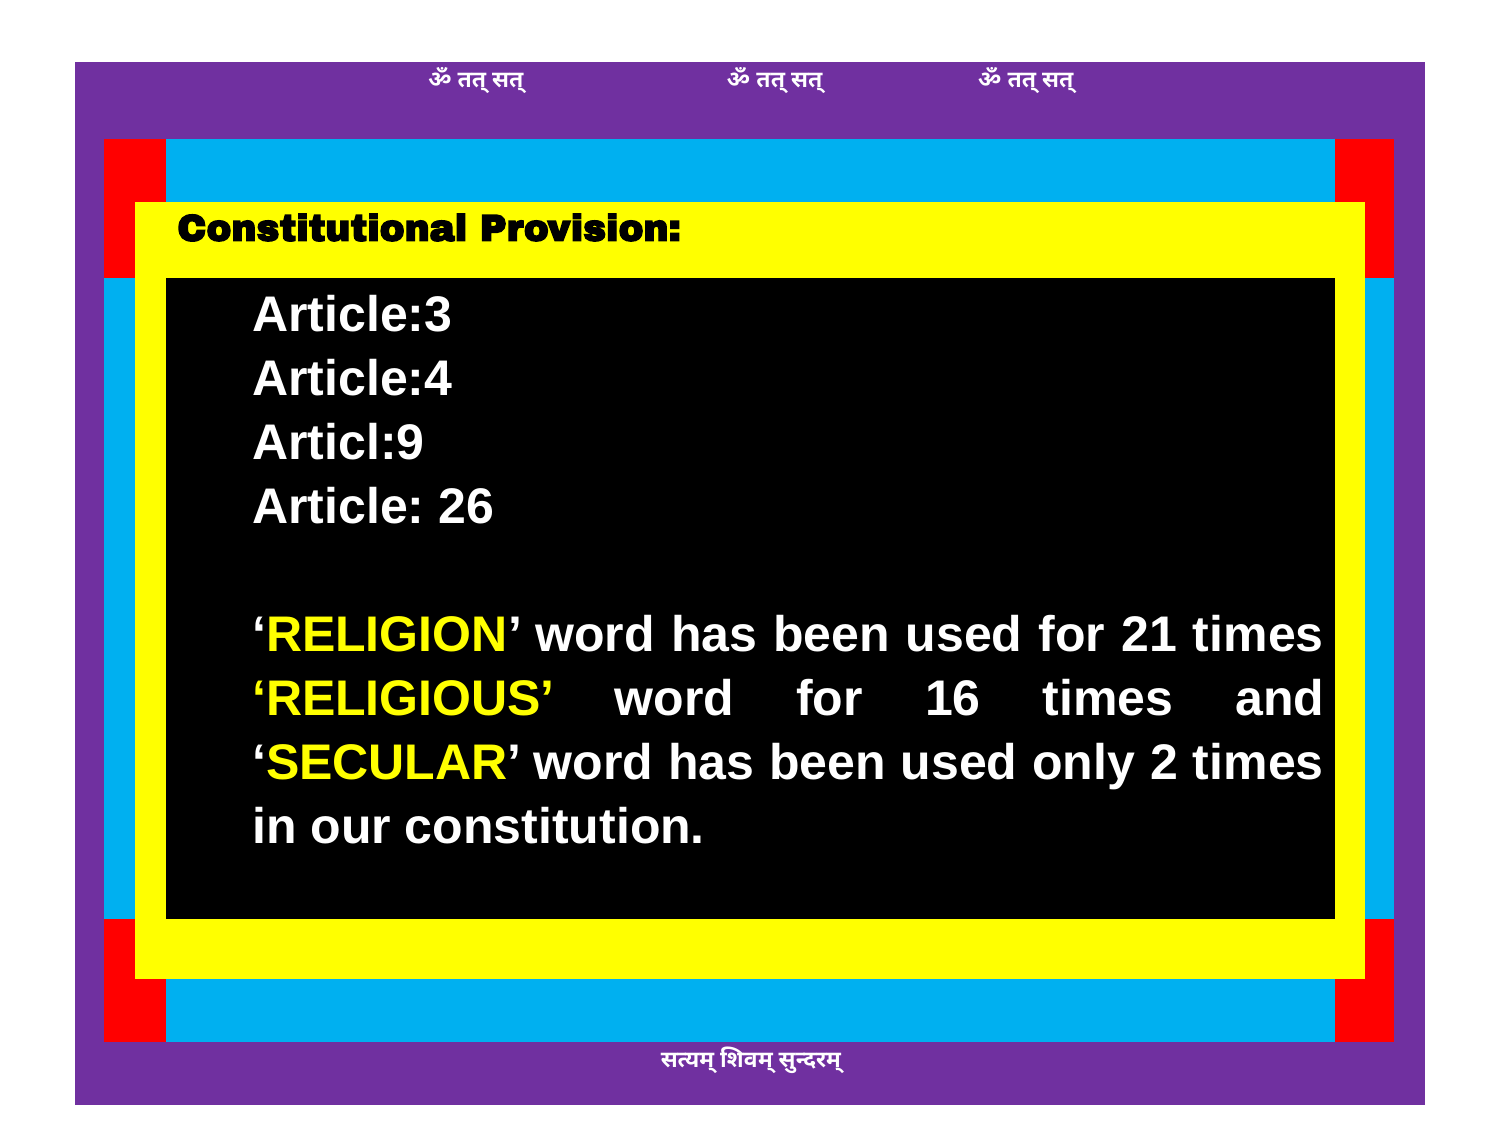

|  |  |  | ॐ तत् सत् ॐ तत् सत् ॐ तत् सत् |  |  |  |
| --- | --- | --- | --- | --- | --- | --- |
|  |  |  |  |  |  |  |
|  |  |  | Constitutional Provision: |  |  |  |
|  |  |  | Article:3 Article:4 Articl:9 Article: 26 ‘RELIGION’ word has been used for 21 times ‘RELIGIOUS’ word for 16 times and ‘SECULAR’ word has been used only 2 times in our constitution. |  |  |  |
|  |  |  |  |  |  |  |
|  |  |  |  |  |  |  |
|  |  |  | सत्यम् शिवम् सुन्दरम् |  |  |  |
50